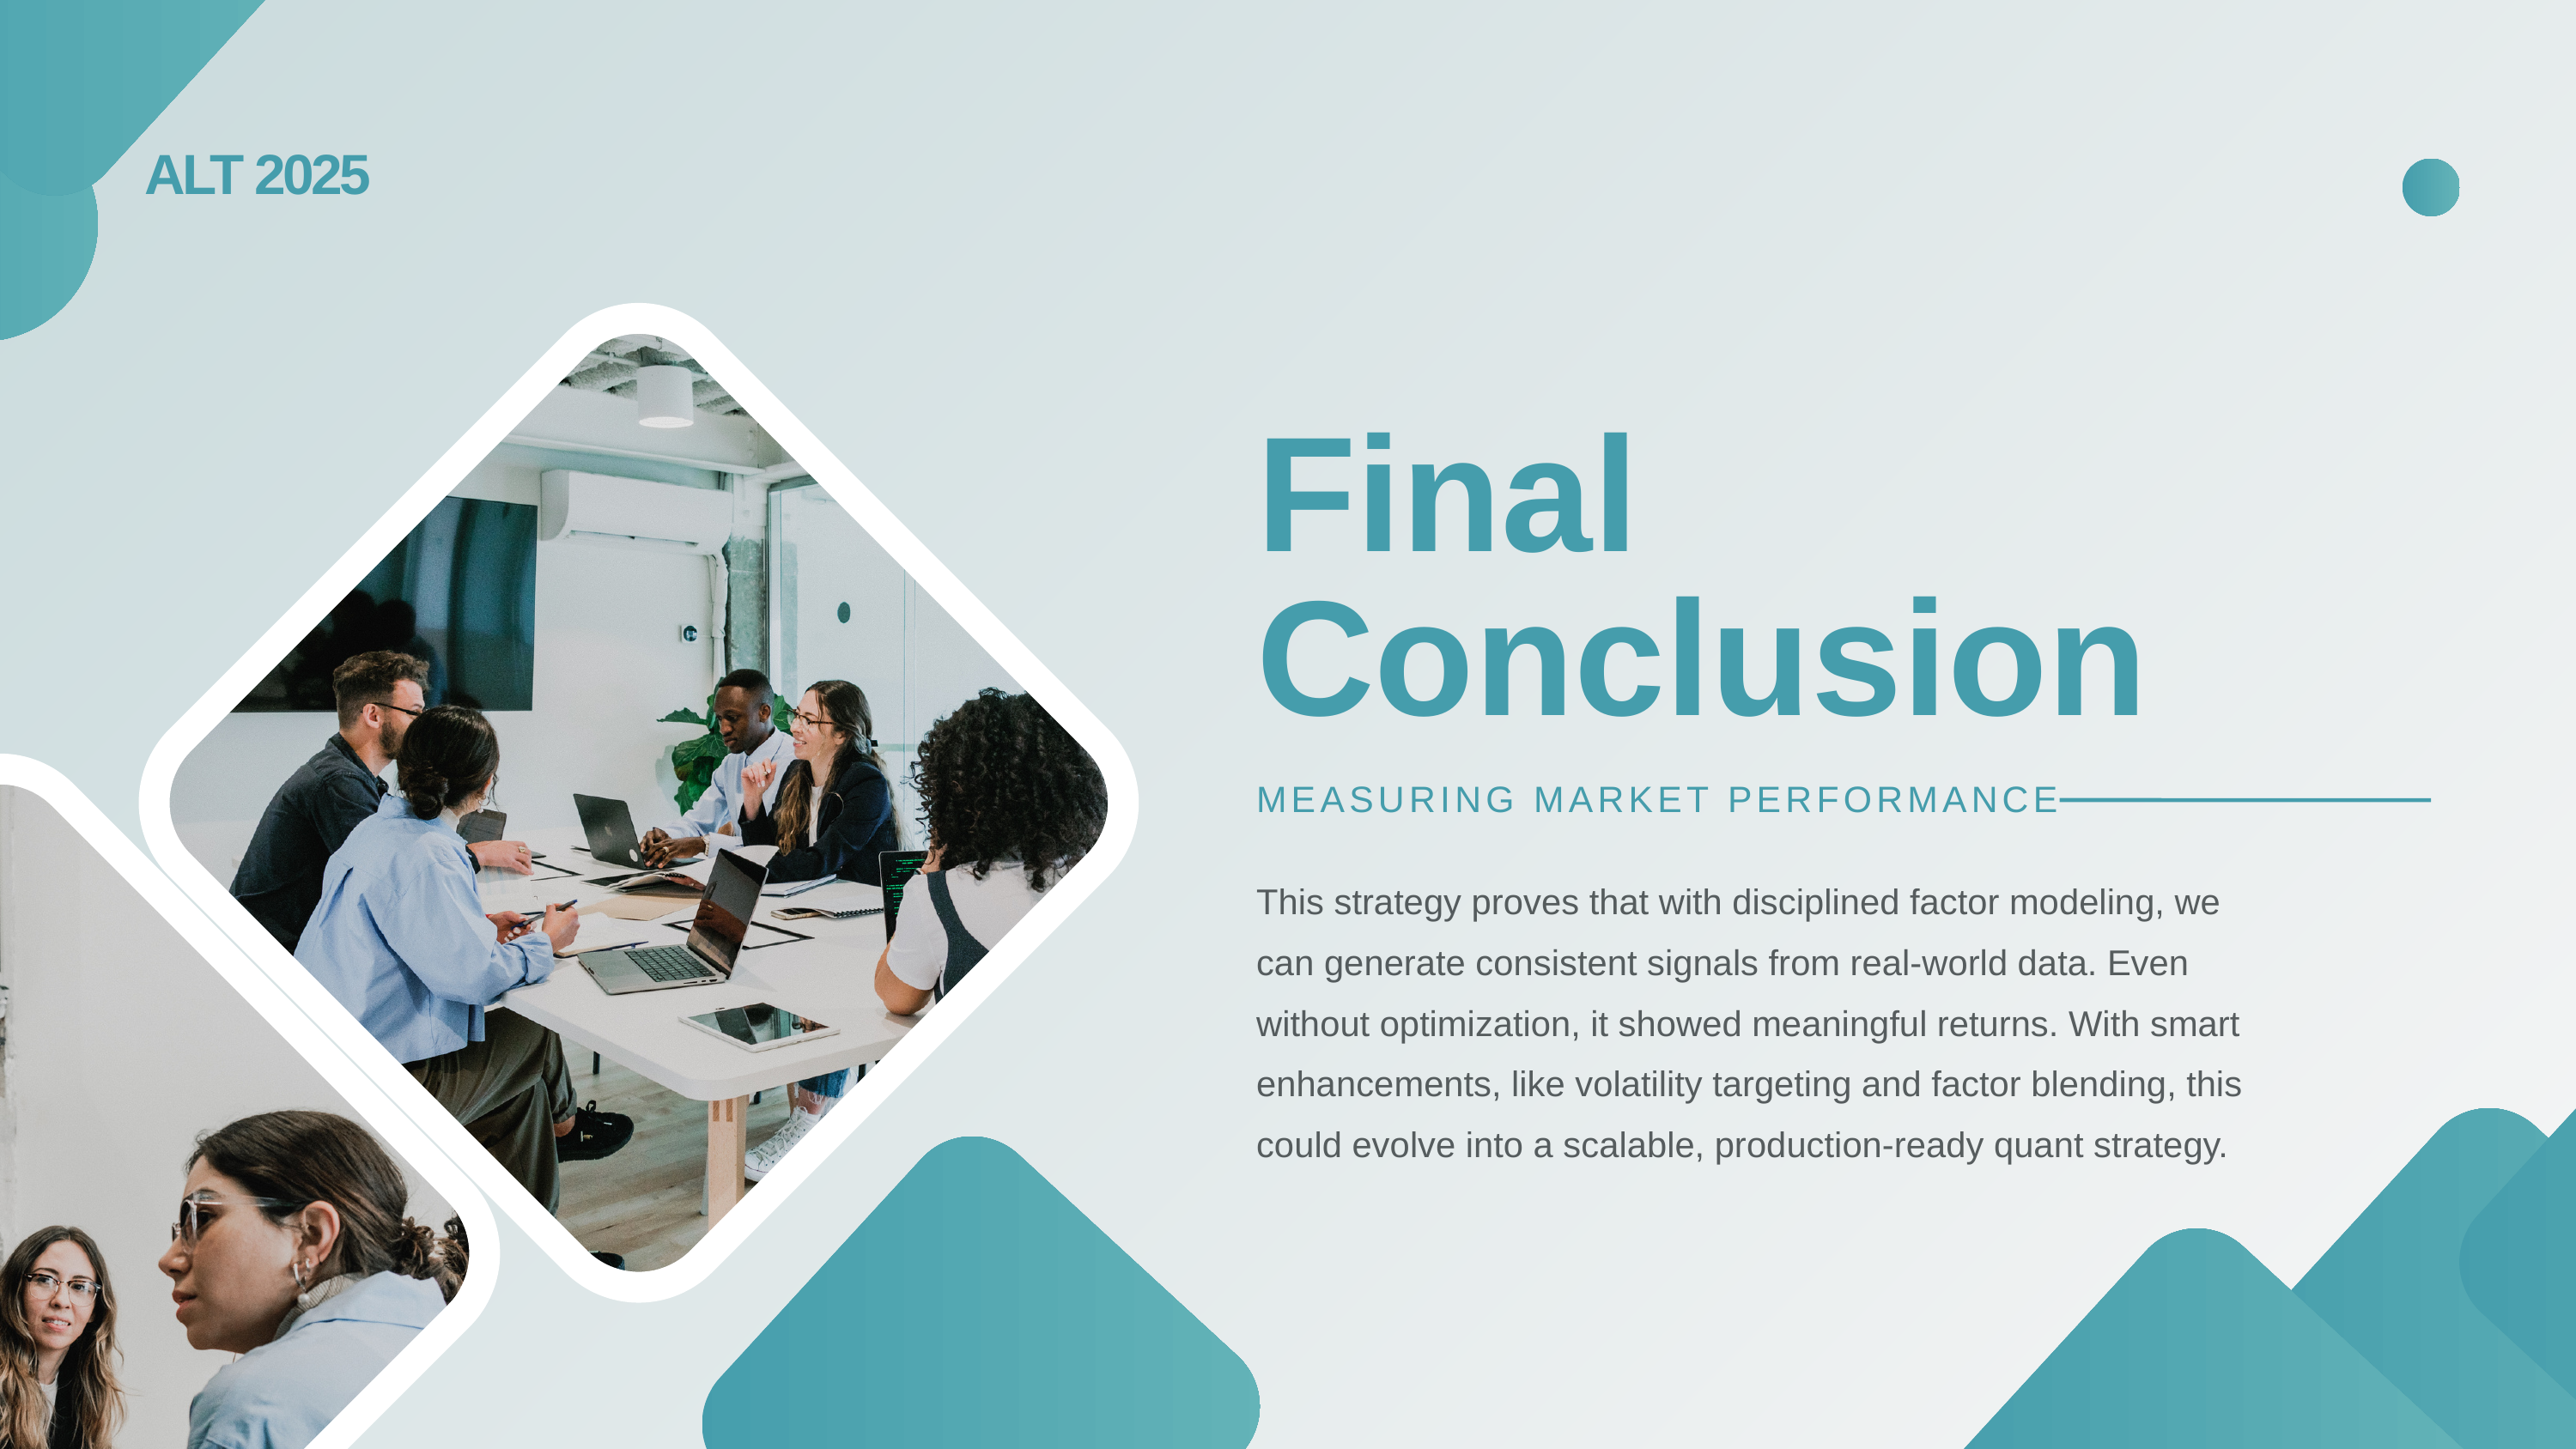

ALT 2025

Final Conclusion

MEASURING MARKET PERFORMANCE

This strategy proves that with disciplined factor modeling, we can generate consistent signals from real-world data. Even without optimization, it showed meaningful returns. With smart enhancements, like volatility targeting and factor blending, this could evolve into a scalable, production-ready quant strategy.